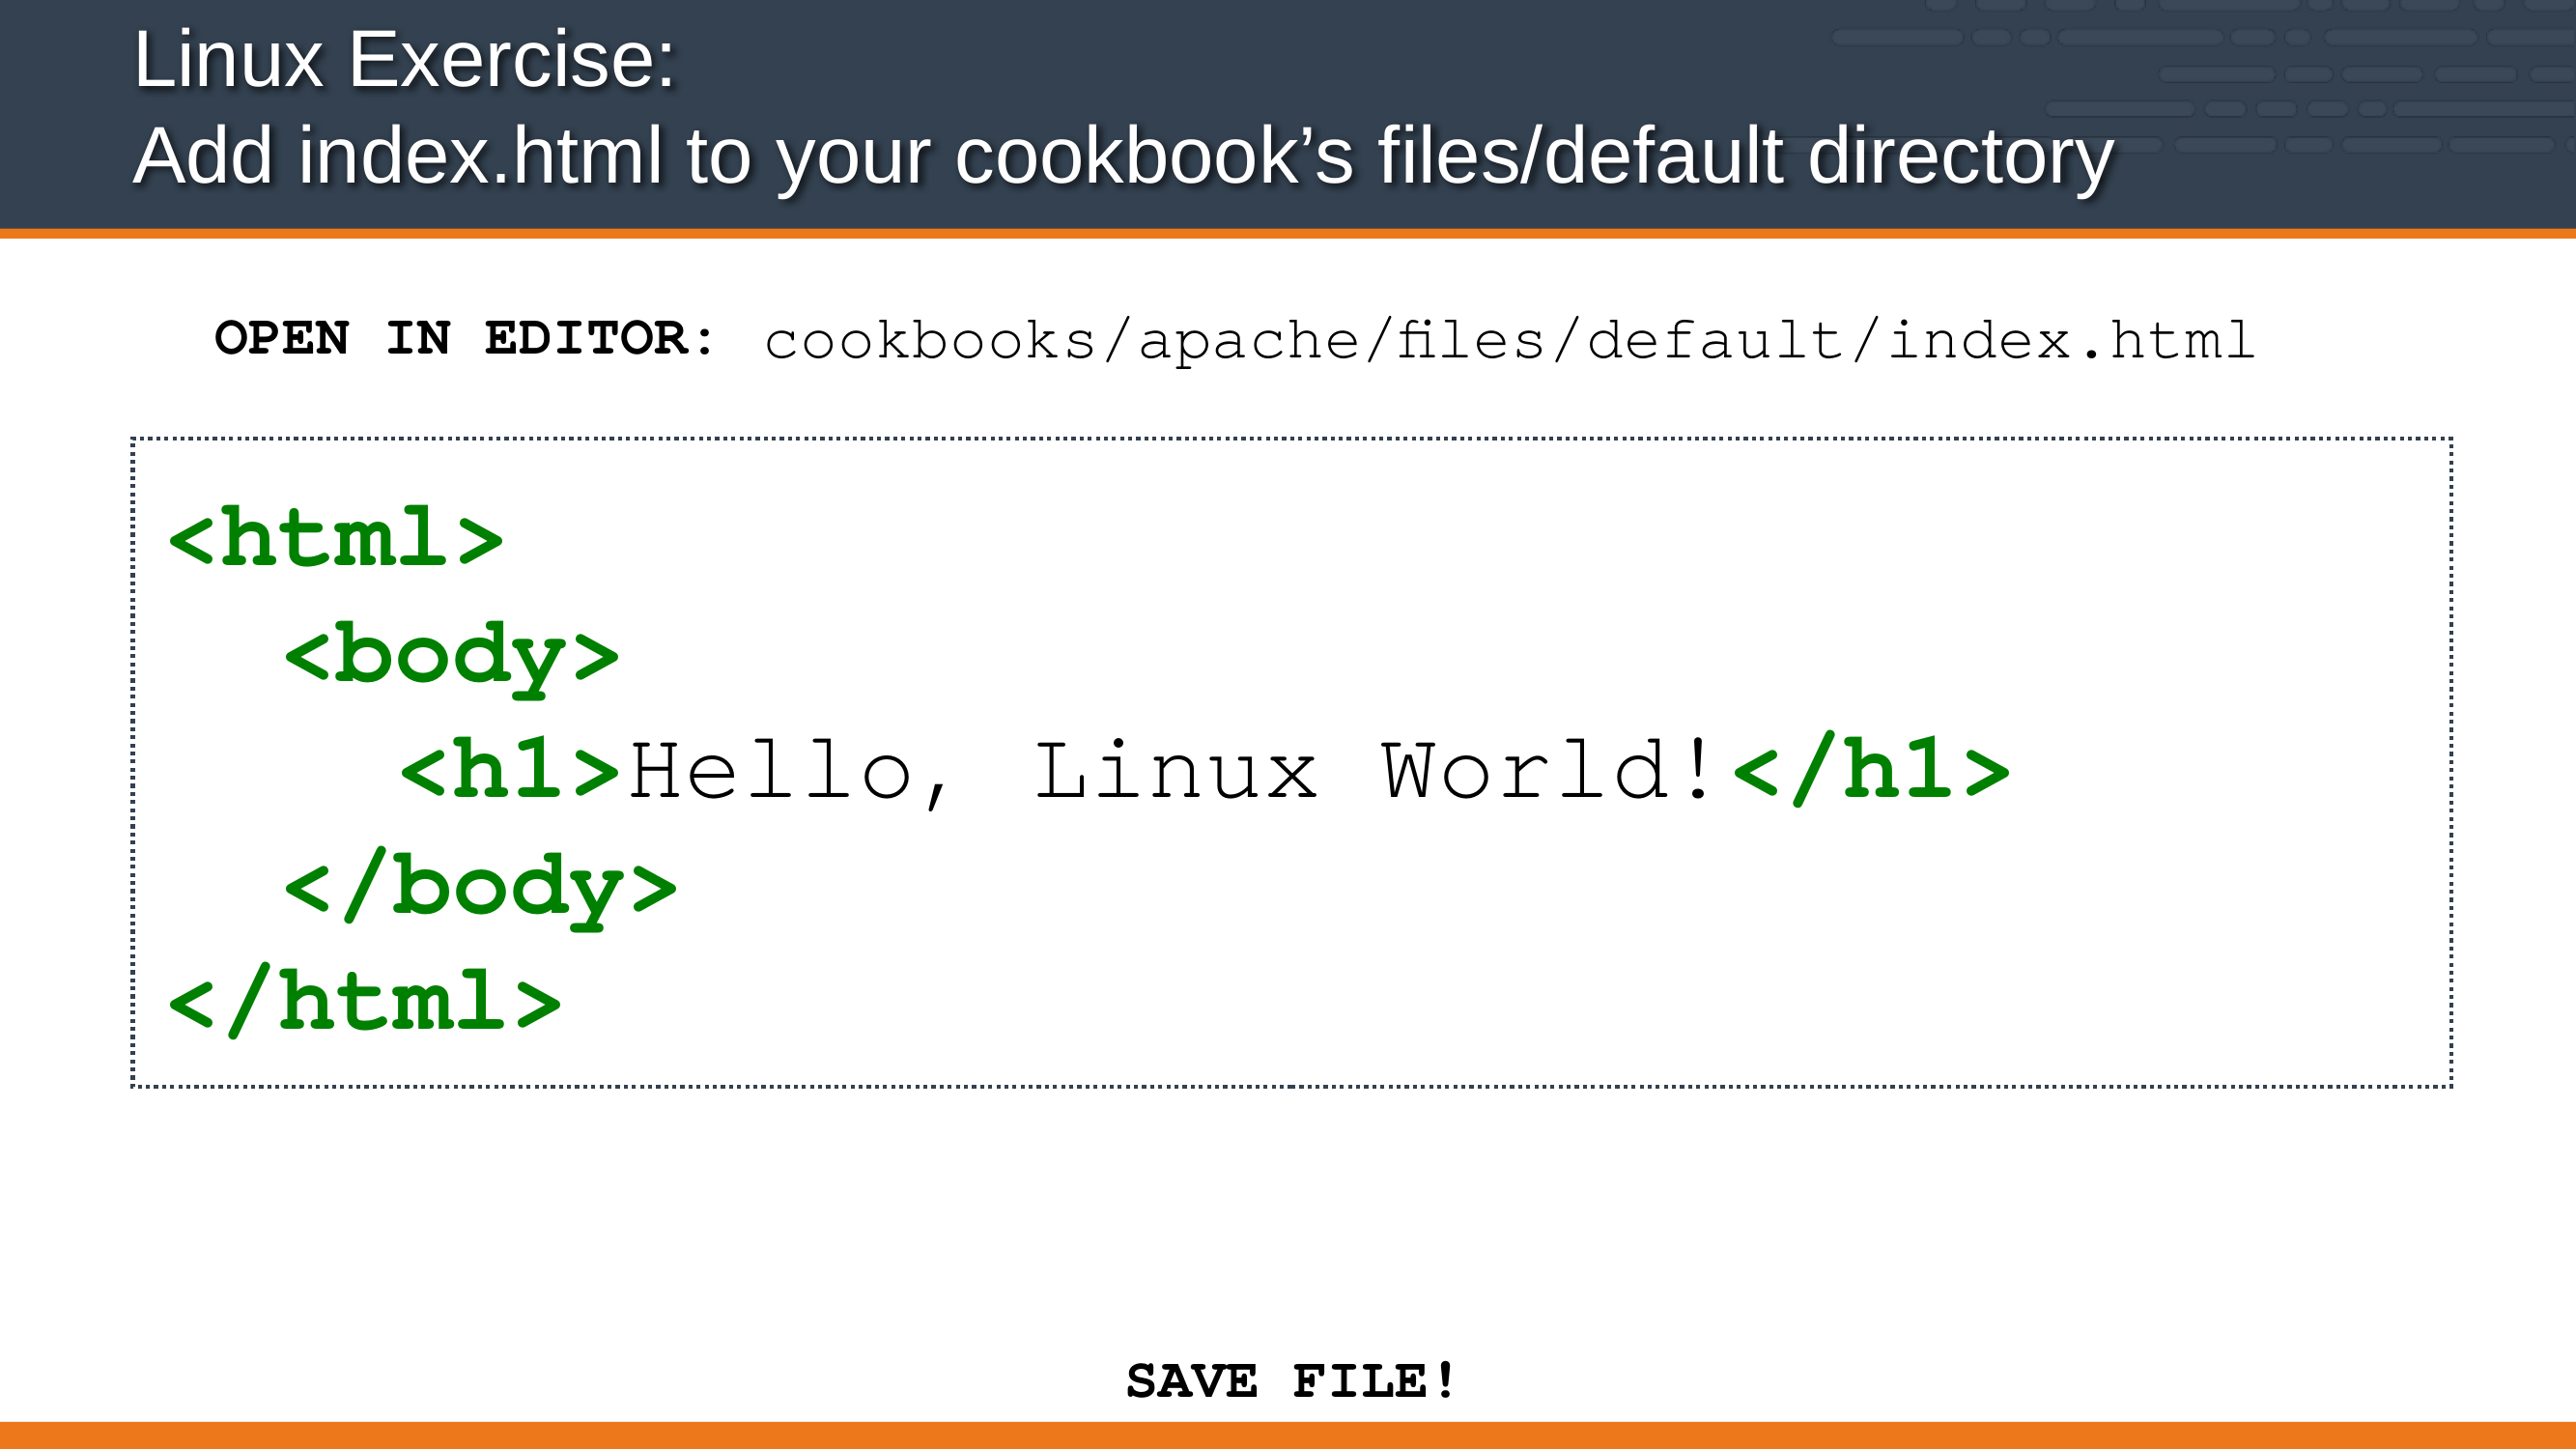

# Linux Exercise: Add index.html to your cookbook’s files/default directory
cookbooks/apache/files/default/index.html
OPEN IN EDITOR:
<html>
  <body>
    <h1>Hello, Linux World!</h1>
  </body>
</html>
SAVE FILE!